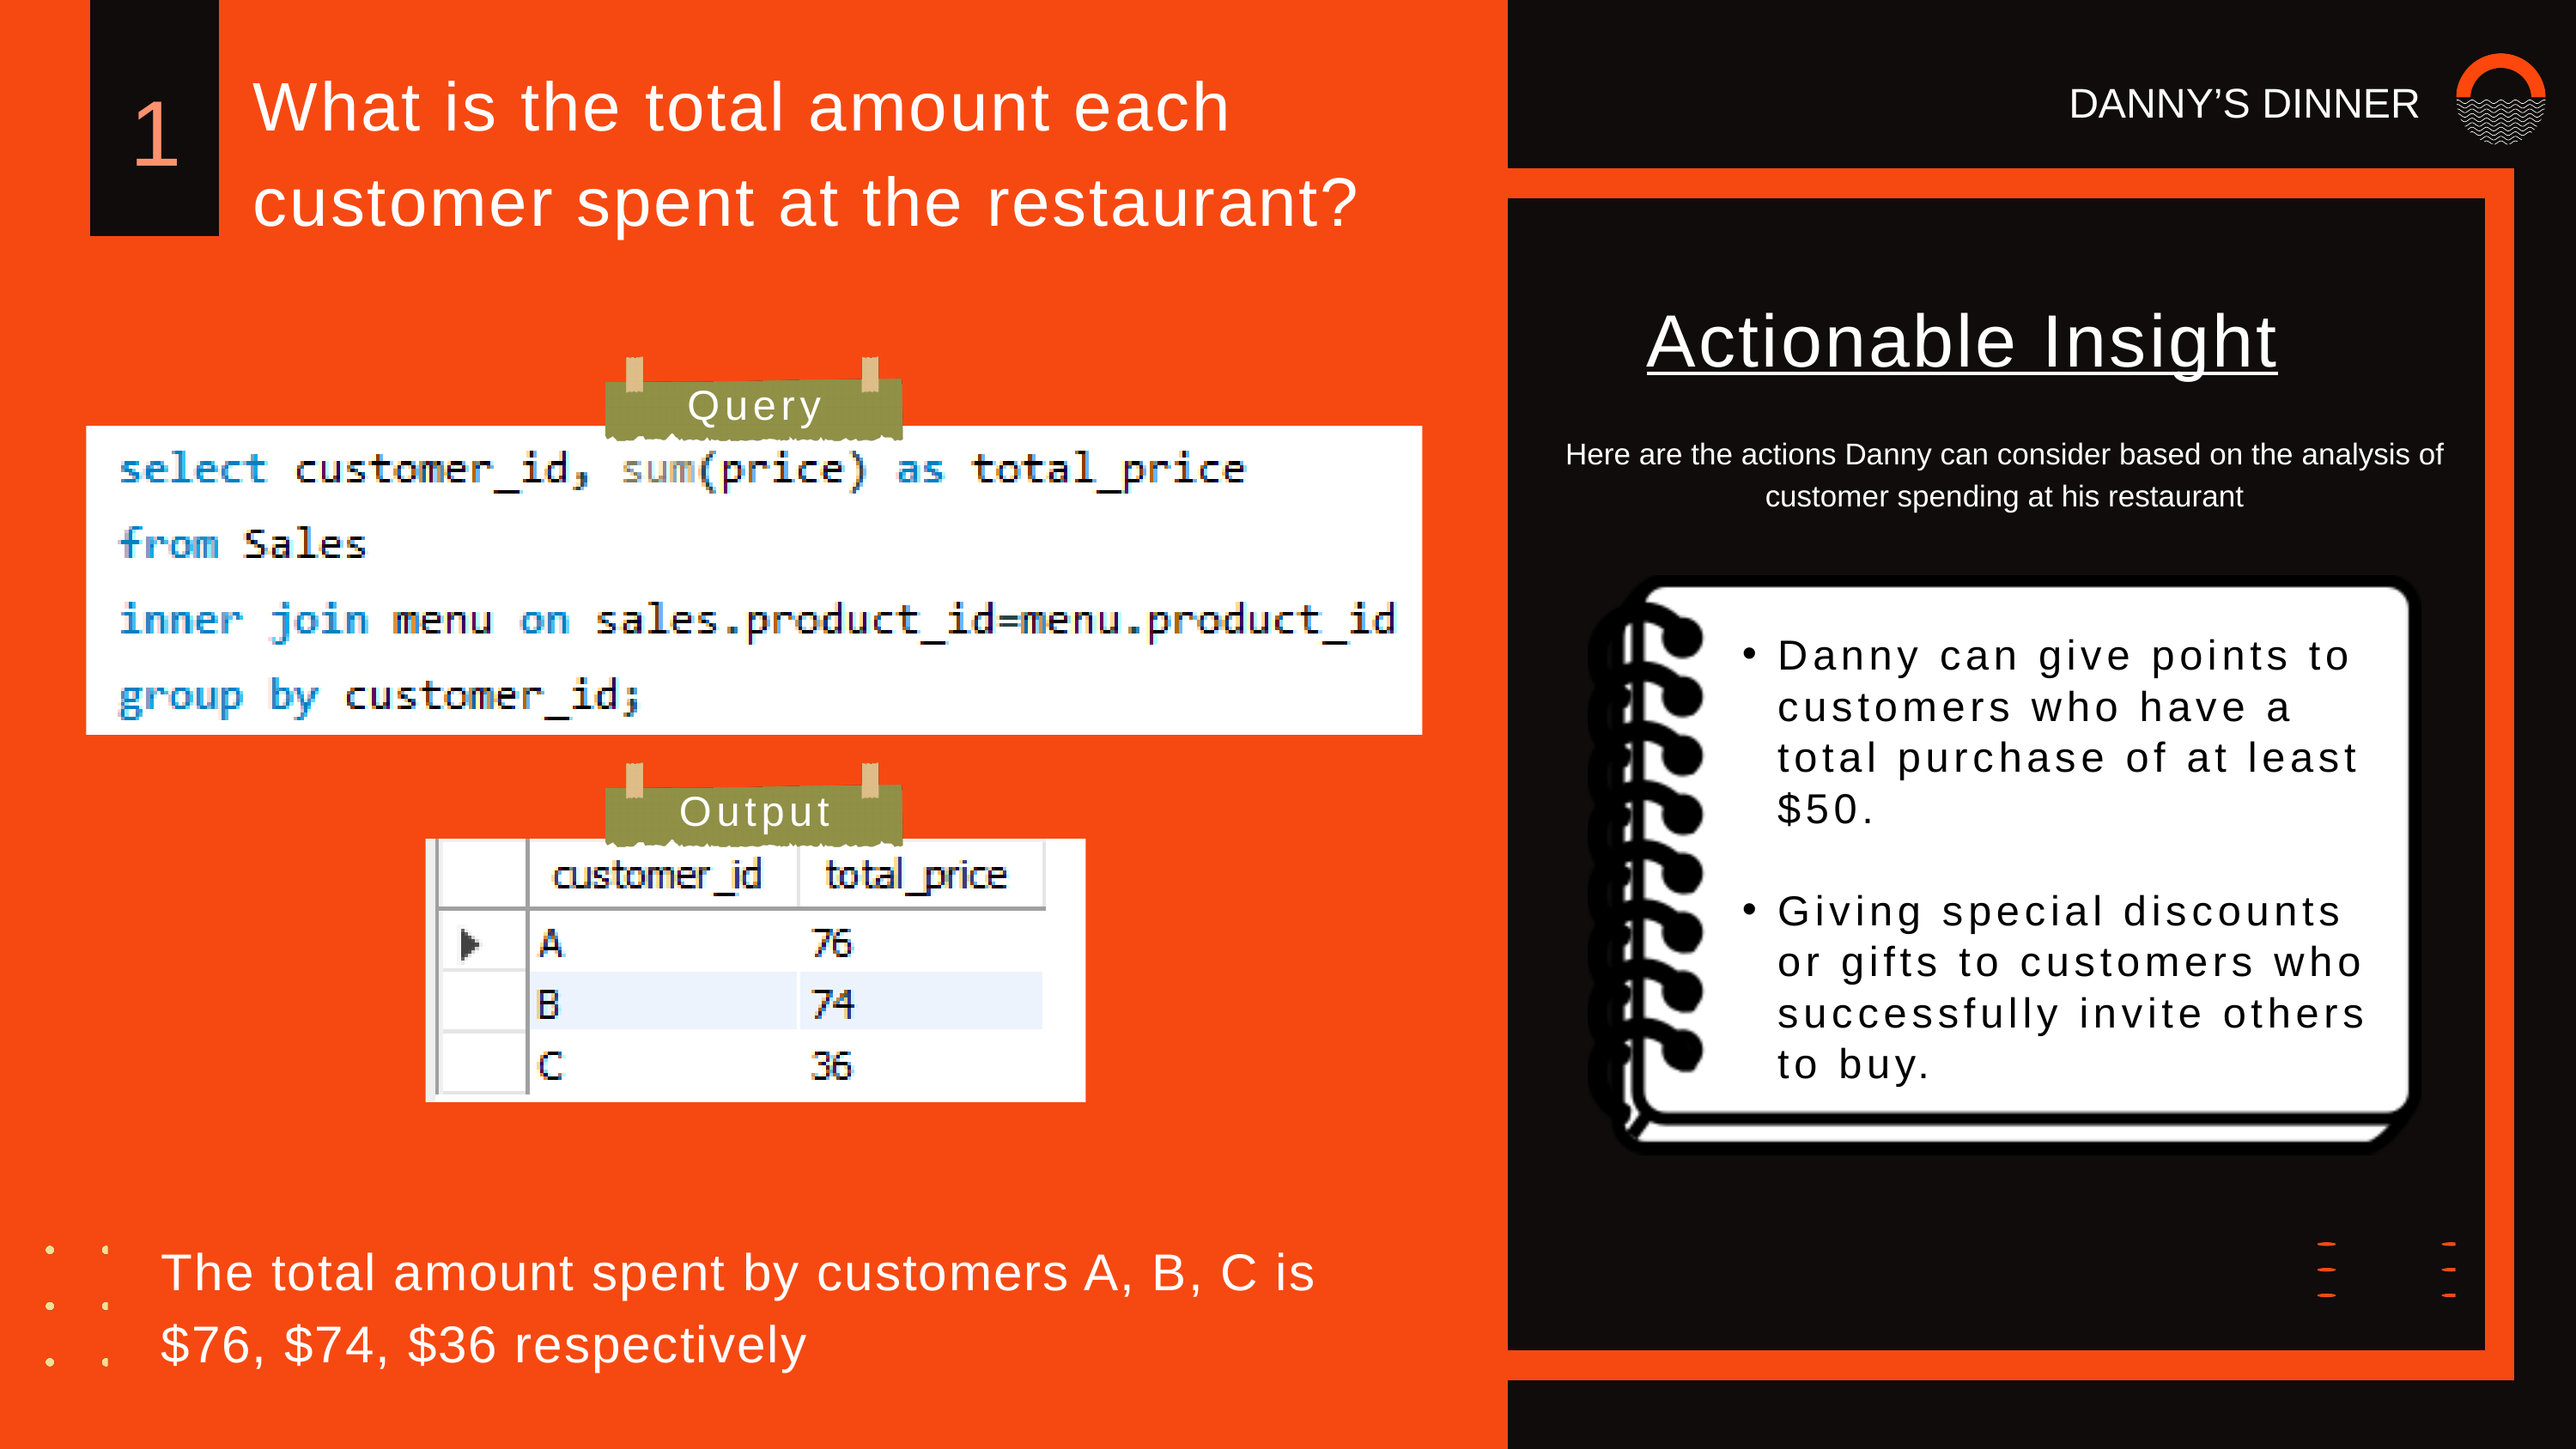

What is the total amount each customer spent at the restaurant?

1
DANNY’S DINNER

Actionable Insight

Query

Here are the actions Danny can consider based on the analysis of customer spending at his restaurant

Danny can give points to customers who have a total purchase of at least $50.

Giving special discounts or gifts to customers who successfully invite others to buy.

Output

The total amount spent by customers A, B, C is $76, $74, $36 respectively